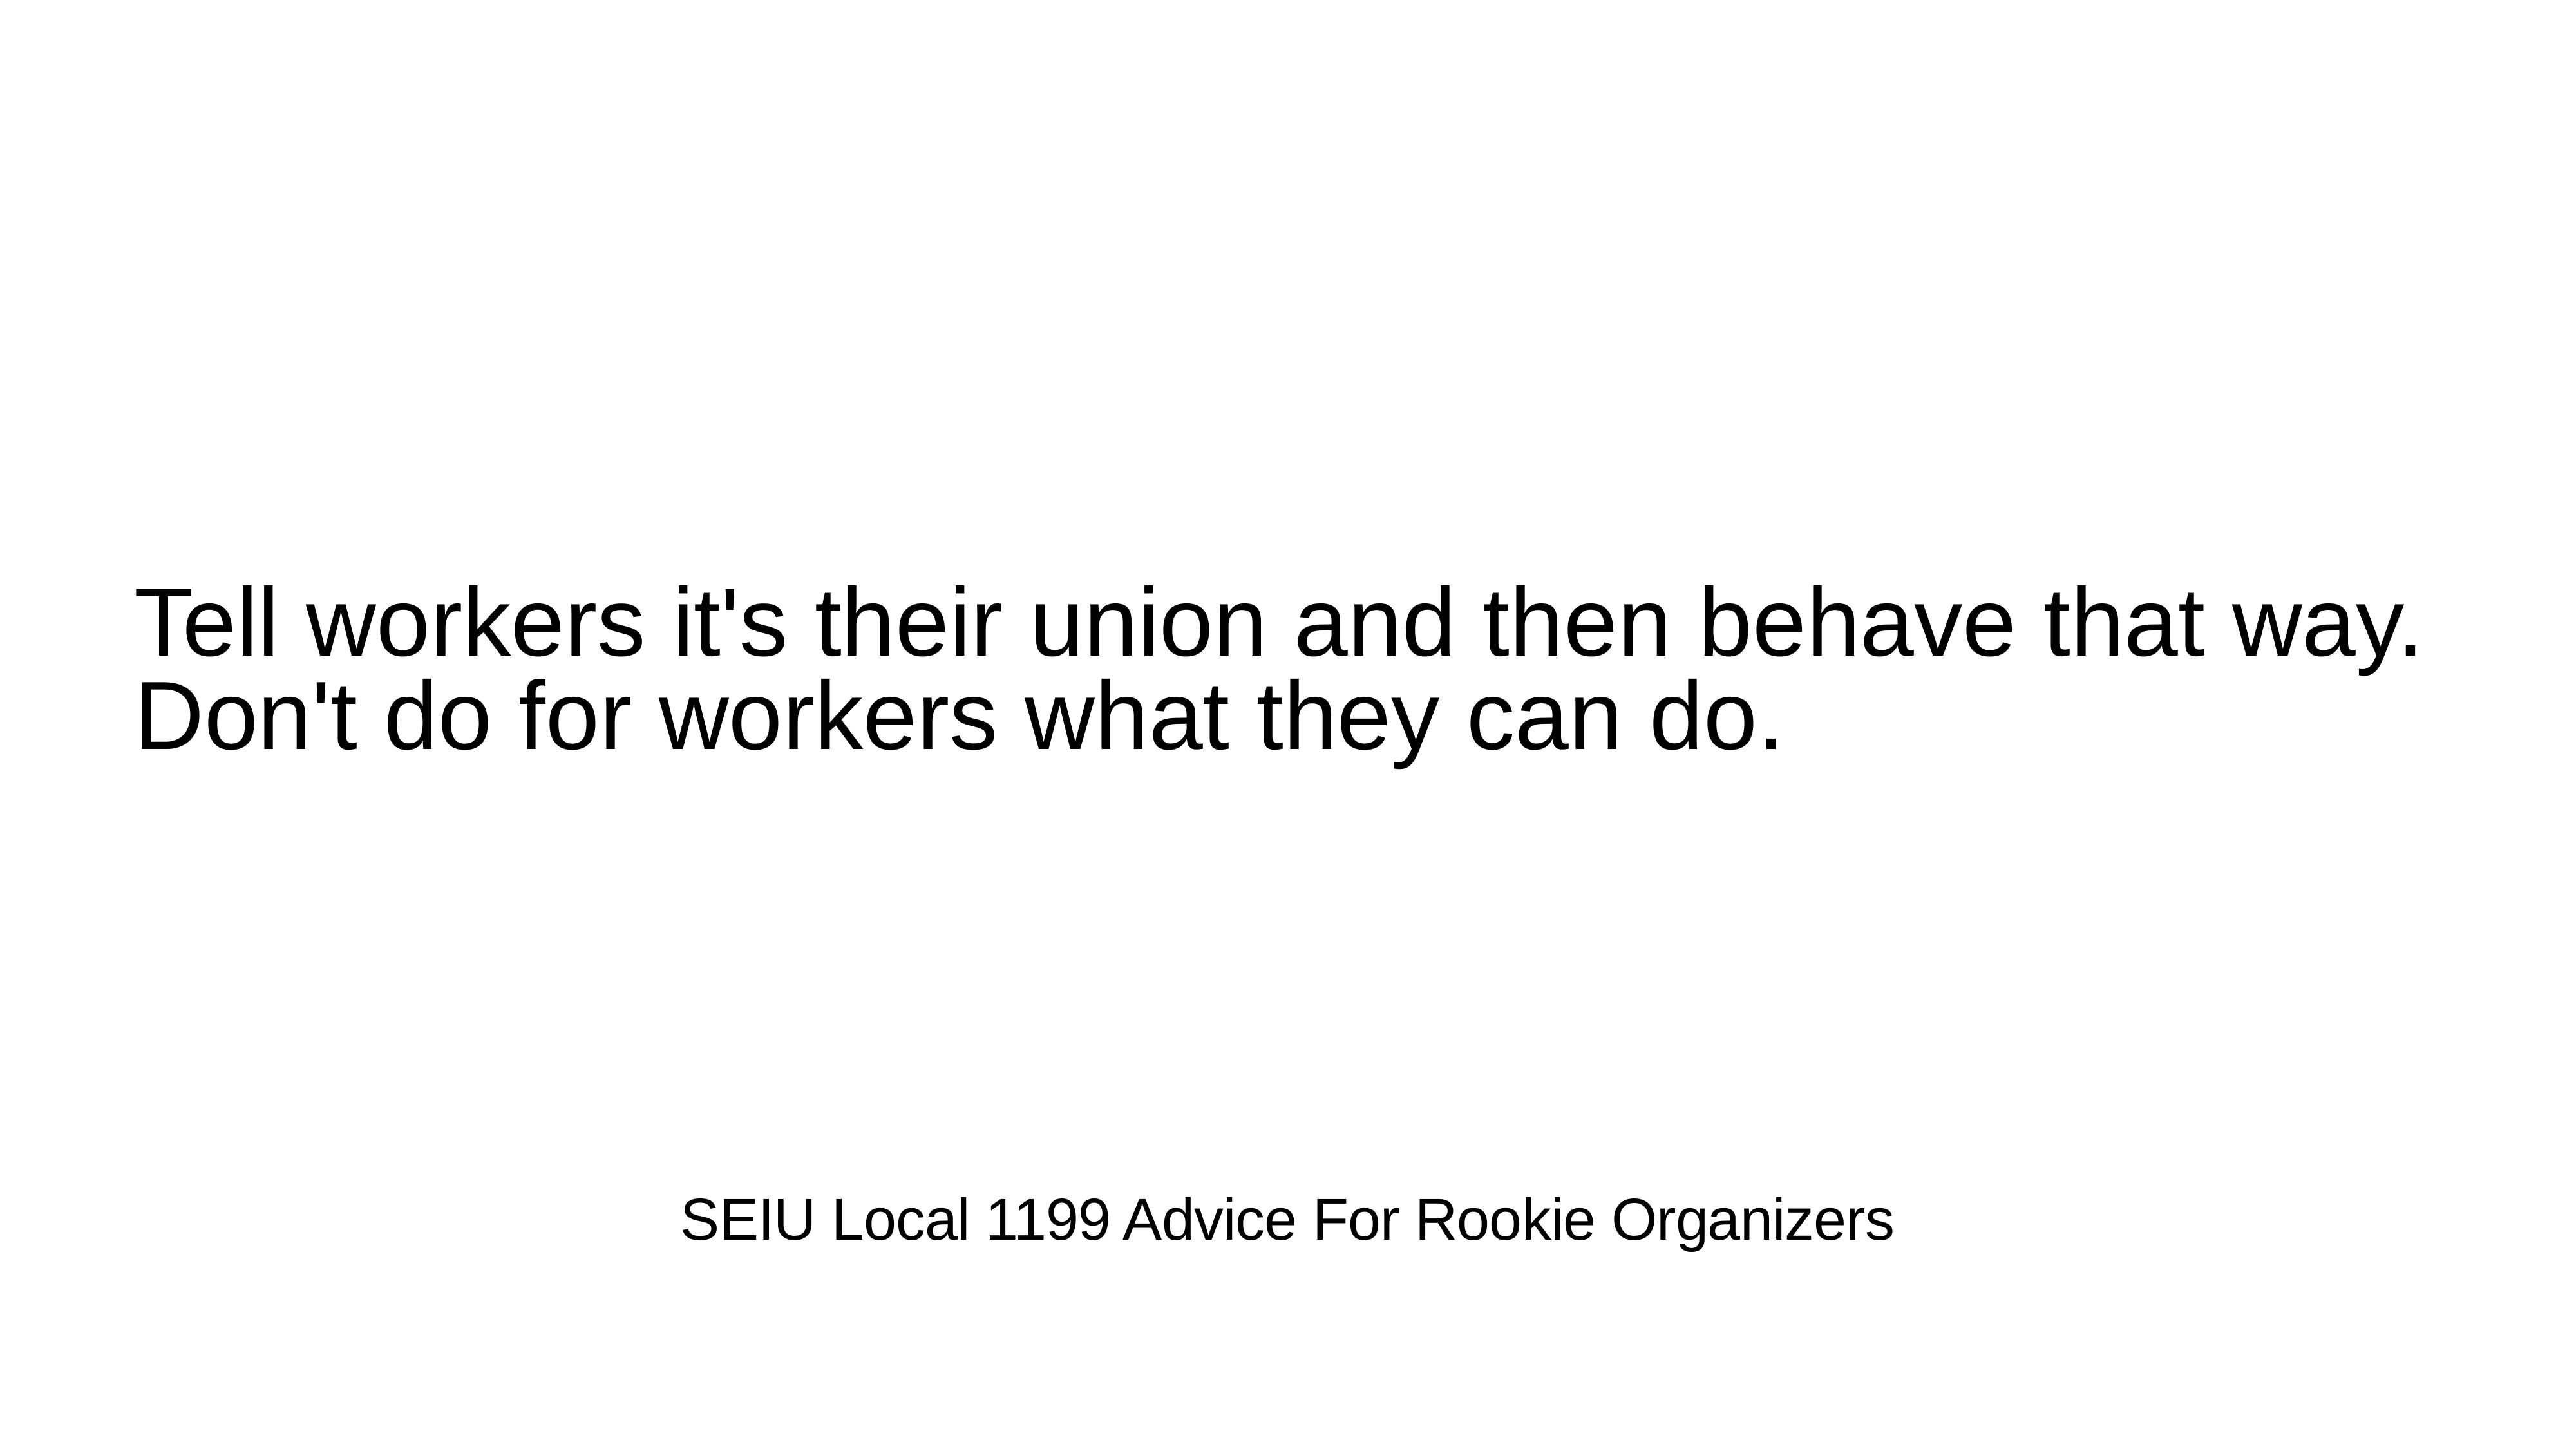

Tell workers it's their union and then behave that way.
Don't do for workers what they can do.
SEIU Local 1199 Advice For Rookie Organizers